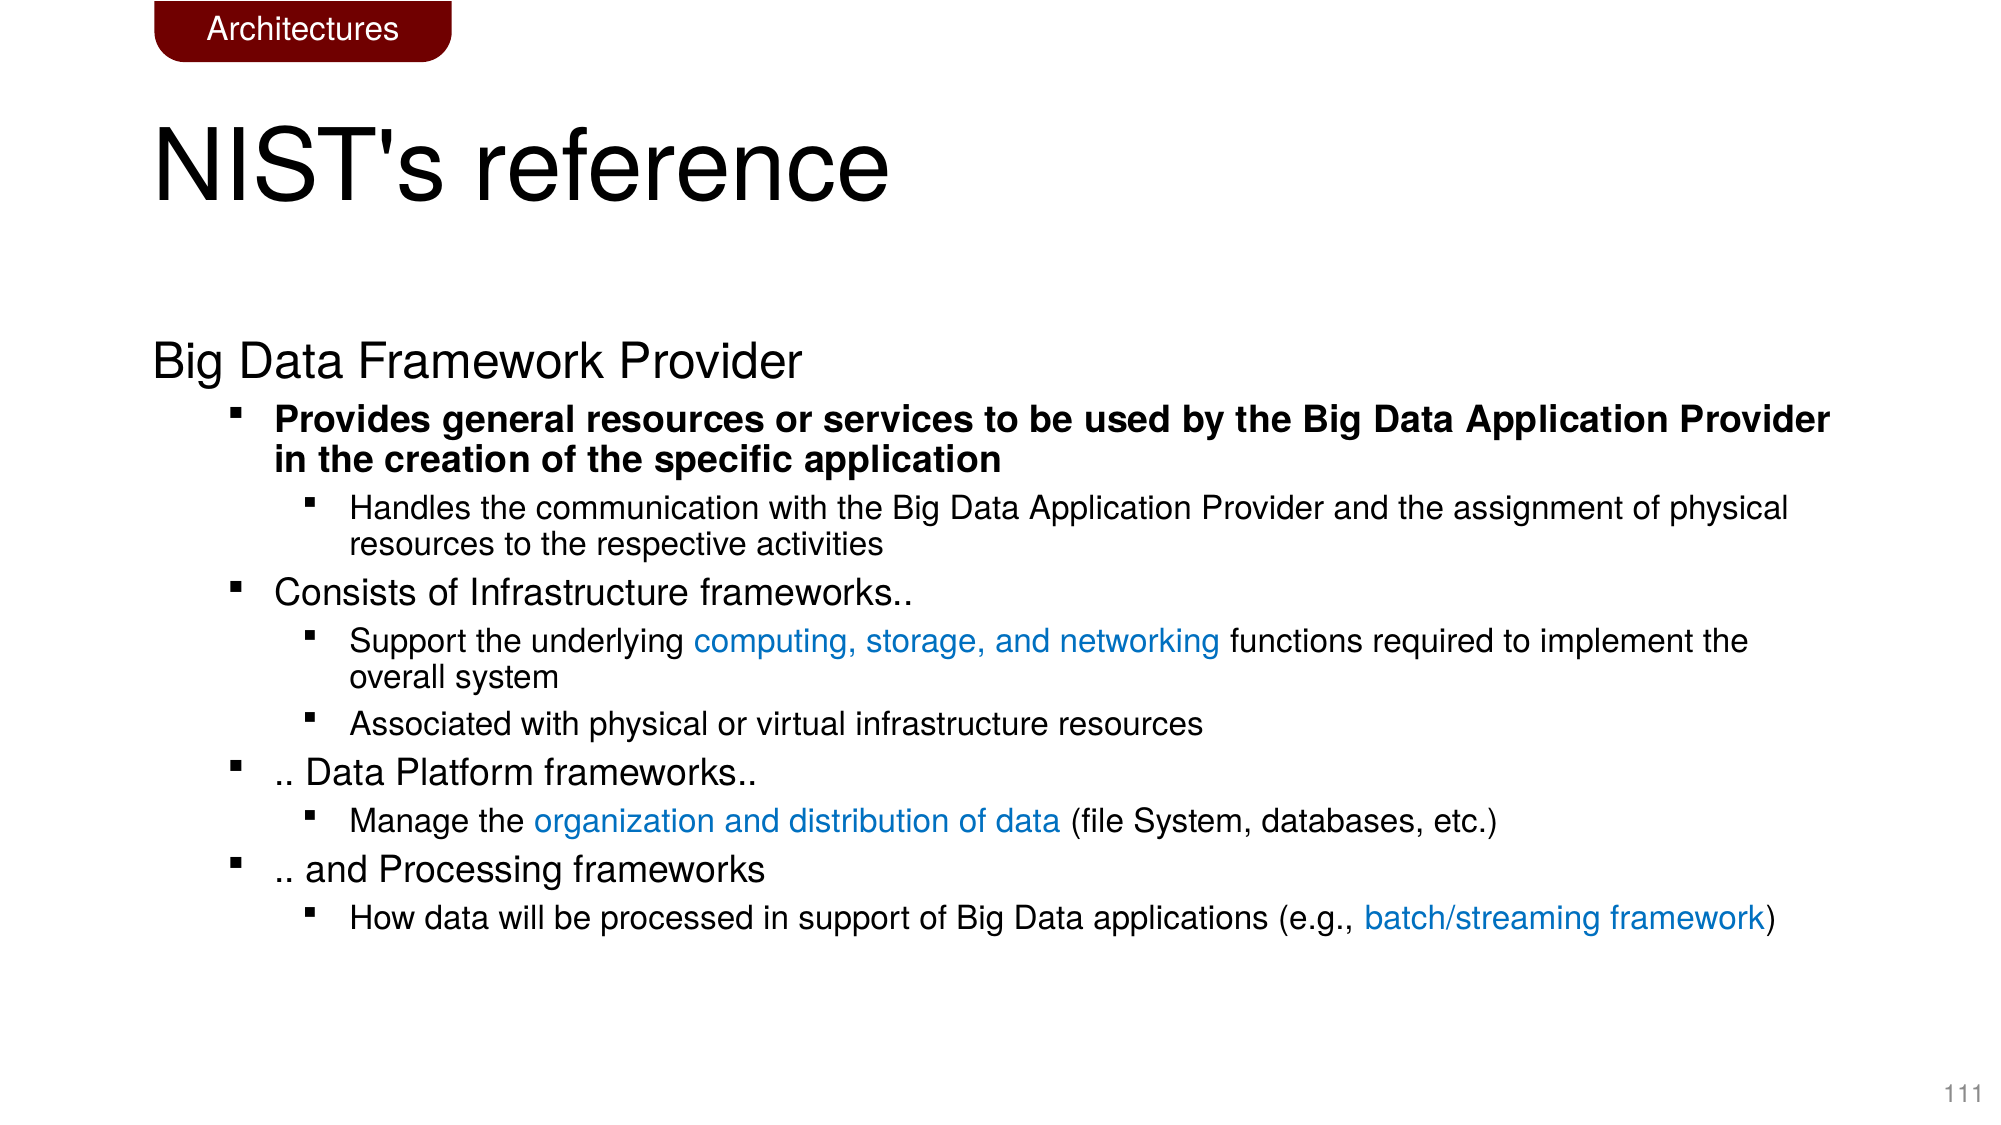

Architectures
# NIST's reference
Big Data Framework Provider
Provides general resources or services to be used by the Big Data Application Provider in the creation of the specific application
Handles the communication with the Big Data Application Provider and the assignment of physical resources to the respective activities
Consists of Infrastructure frameworks..
Support the underlying computing, storage, and networking functions required to implement the overall system
Associated with physical or virtual infrastructure resources
.. Data Platform frameworks..
Manage the organization and distribution of data (file System, databases, etc.)
.. and Processing frameworks
How data will be processed in support of Big Data applications (e.g., batch/streaming framework)
111